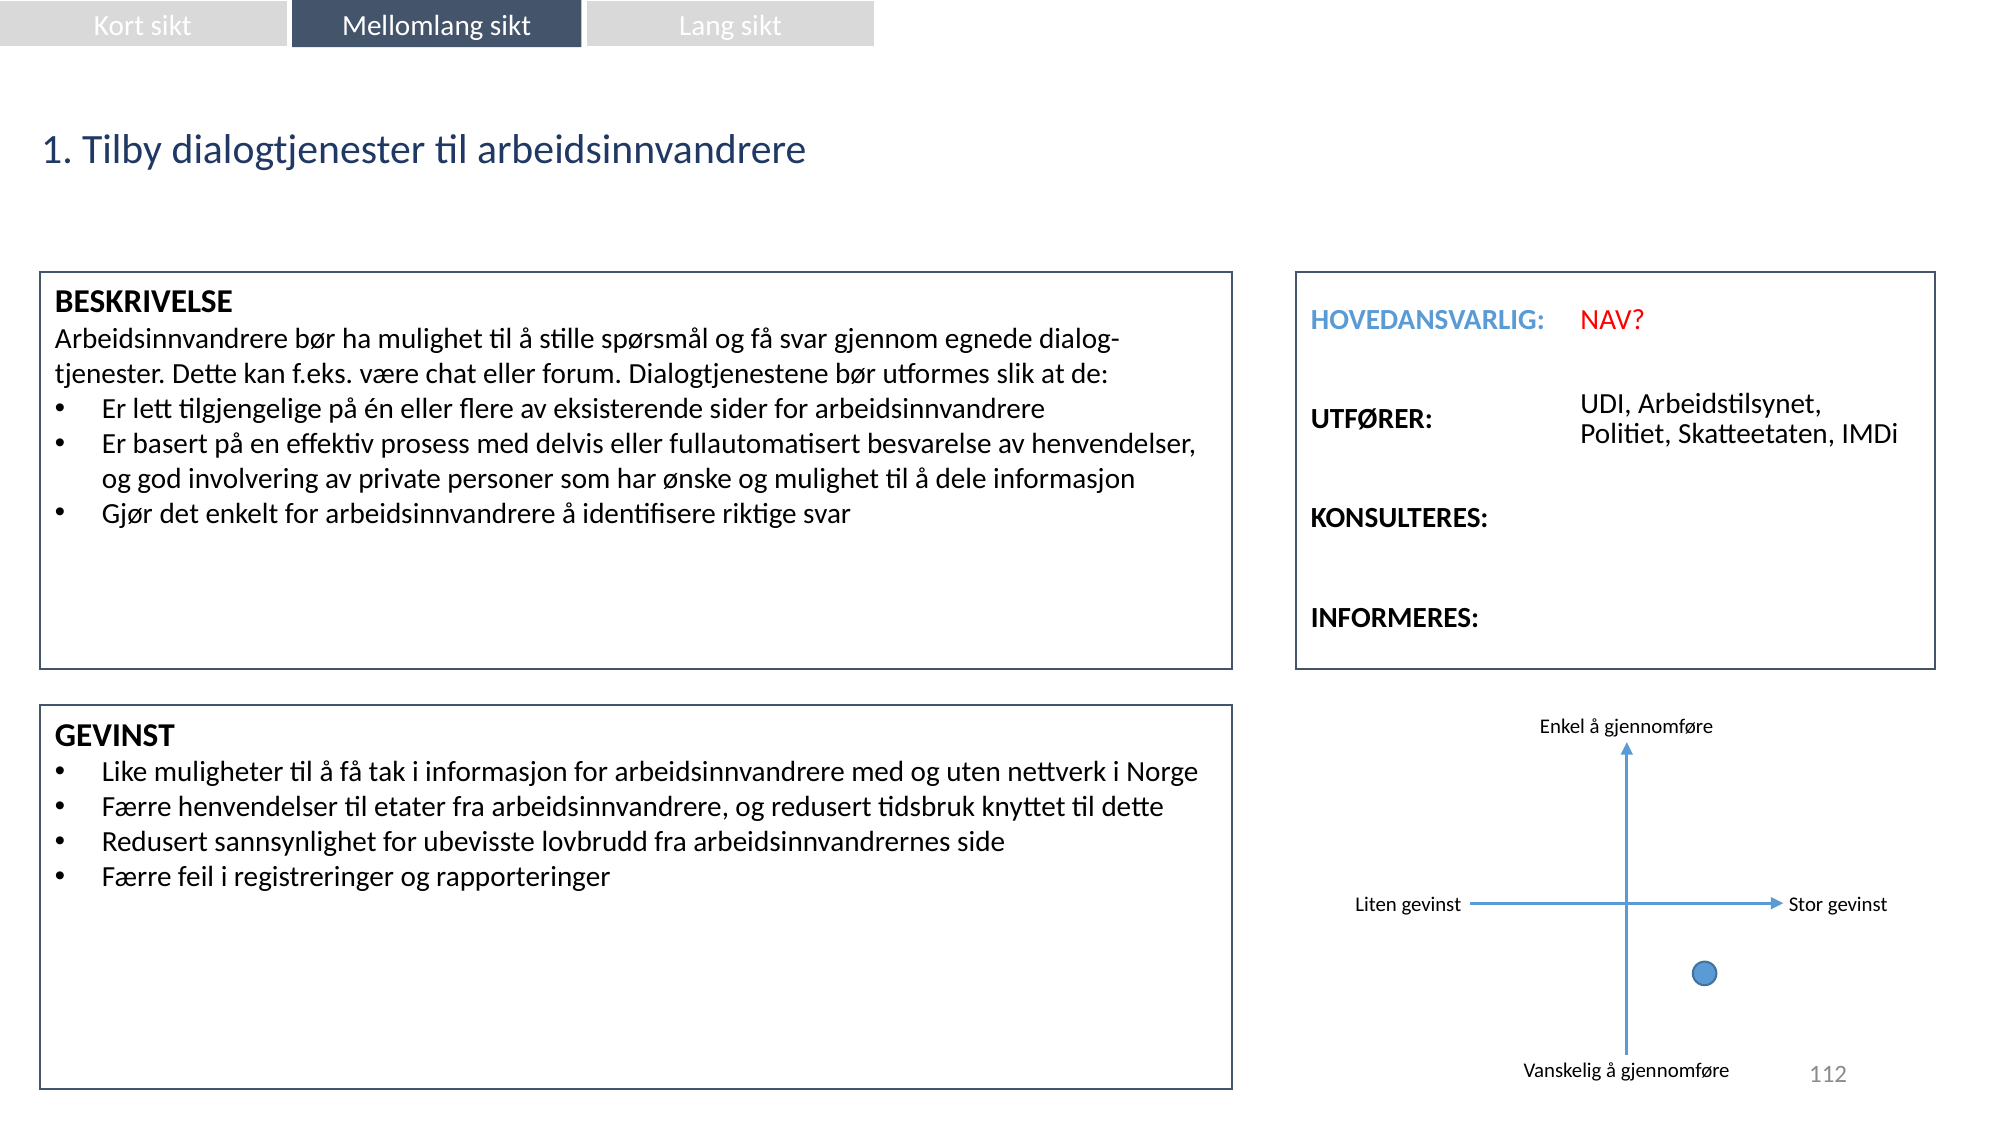

Kort sikt
Mellomlang sikt
Lang sikt
1. Tilby dialogtjenester til arbeidsinnvandrere
| HOVEDANSVARLIG: | NAV? |
| --- | --- |
| UTFØRER: | UDI, Arbeidstilsynet, Politiet, Skatteetaten, IMDi |
| KONSULTERES: |  |
| INFORMERES: |  |
BESKRIVELSE
Arbeidsinnvandrere bør ha mulighet til å stille spørsmål og få svar gjennom egnede dialog-tjenester. Dette kan f.eks. være chat eller forum. Dialogtjenestene bør utformes slik at de:
Er lett tilgjengelige på én eller flere av eksisterende sider for arbeidsinnvandrere
Er basert på en effektiv prosess med delvis eller fullautomatisert besvarelse av henvendelser, og god involvering av private personer som har ønske og mulighet til å dele informasjon
Gjør det enkelt for arbeidsinnvandrere å identifisere riktige svar

Enkel å gjennomføre
GEVINST
Like muligheter til å få tak i informasjon for arbeidsinnvandrere med og uten nettverk i Norge
Færre henvendelser til etater fra arbeidsinnvandrere, og redusert tidsbruk knyttet til dette
Redusert sannsynlighet for ubevisste lovbrudd fra arbeidsinnvandrernes side
Færre feil i registreringer og rapporteringer
Liten gevinst
Stor gevinst

112
Vanskelig å gjennomføre